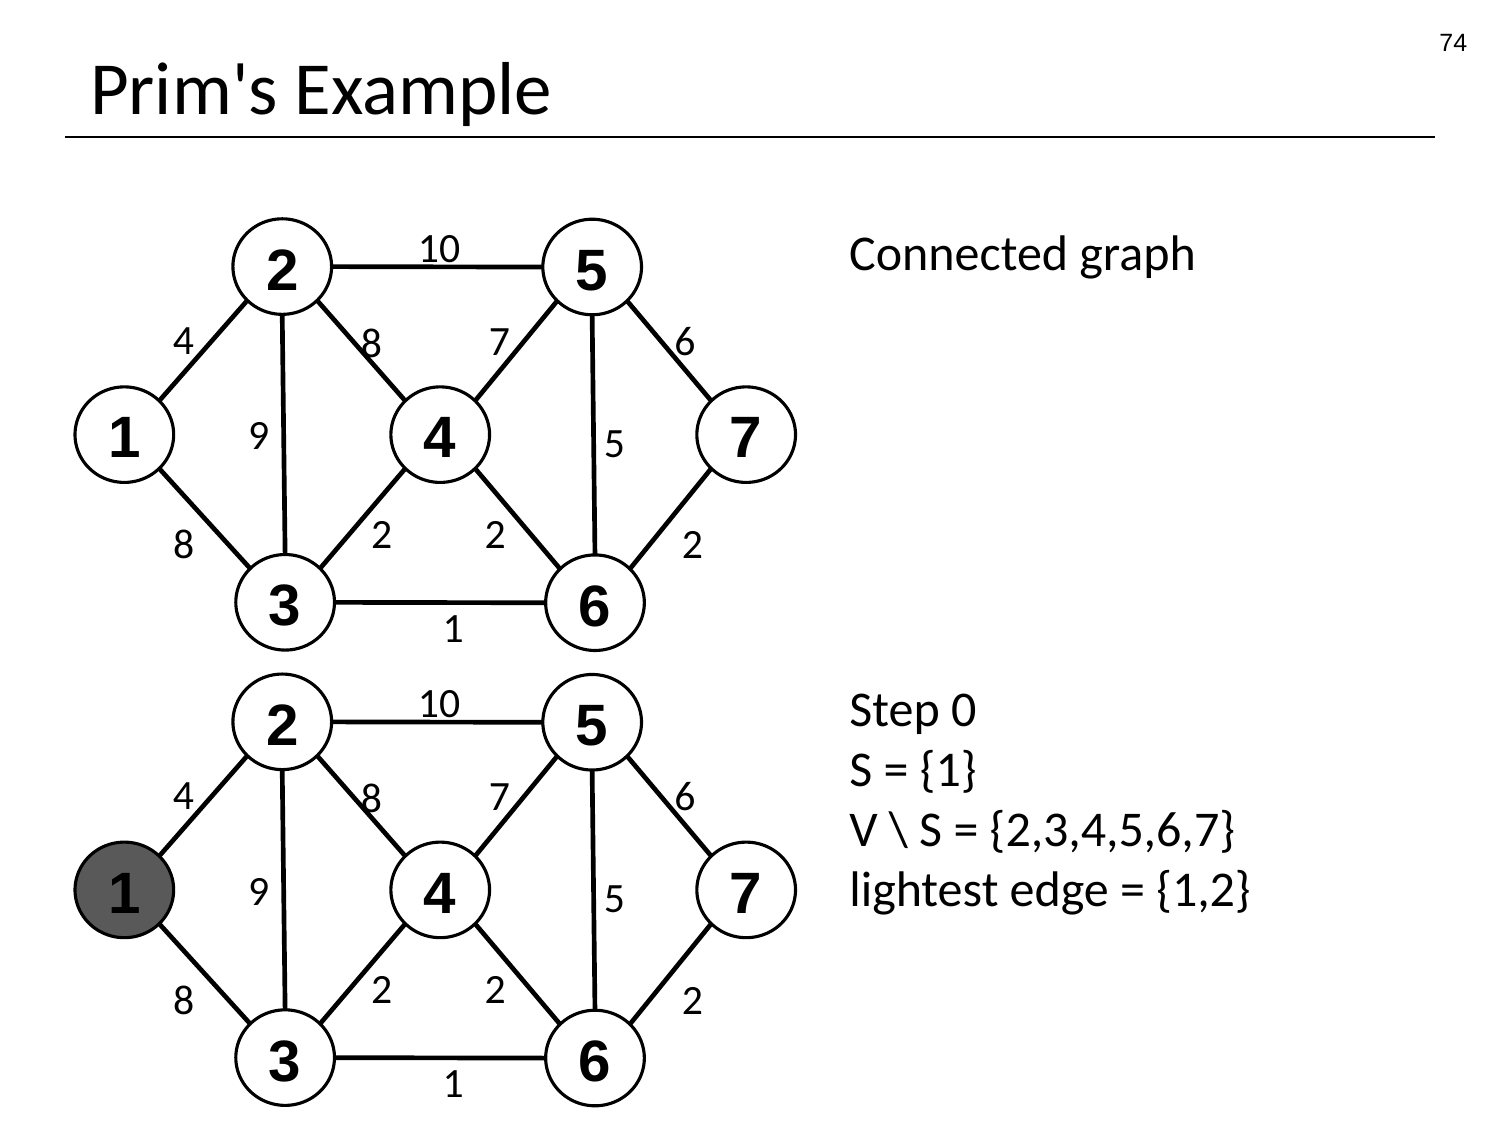

74
# Prim's Example
10
Connected graph
2
5
4
7
6
8
1
4
7
9
5
2
2
8
2
3
6
1
10
Step 0
S = {1}
V \ S = {2,3,4,5,6,7}
lightest edge = {1,2}
2
5
4
7
6
8
1
4
7
9
5
2
2
8
2
3
6
1